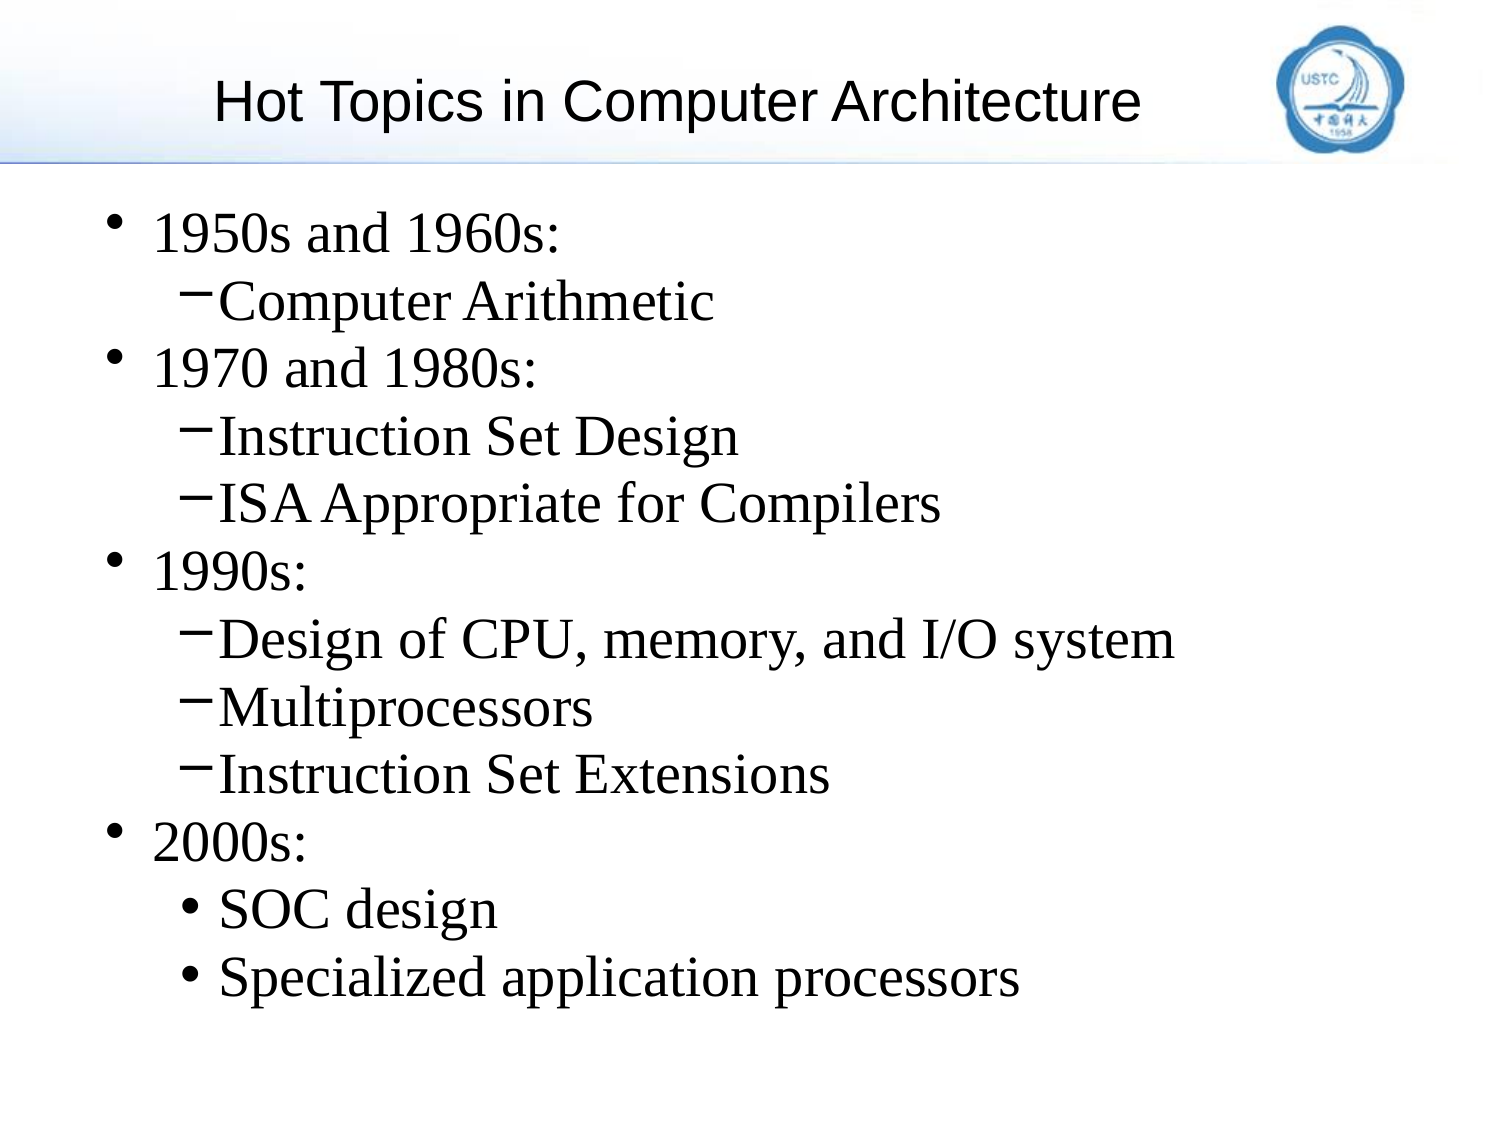

# Hot Topics in Computer Architecture
1950s and 1960s:
Computer Arithmetic
1970 and 1980s:
Instruction Set Design
ISA Appropriate for Compilers
1990s:
Design of CPU, memory, and I/O system
Multiprocessors
Instruction Set Extensions
2000s:
SOC design
Specialized application processors